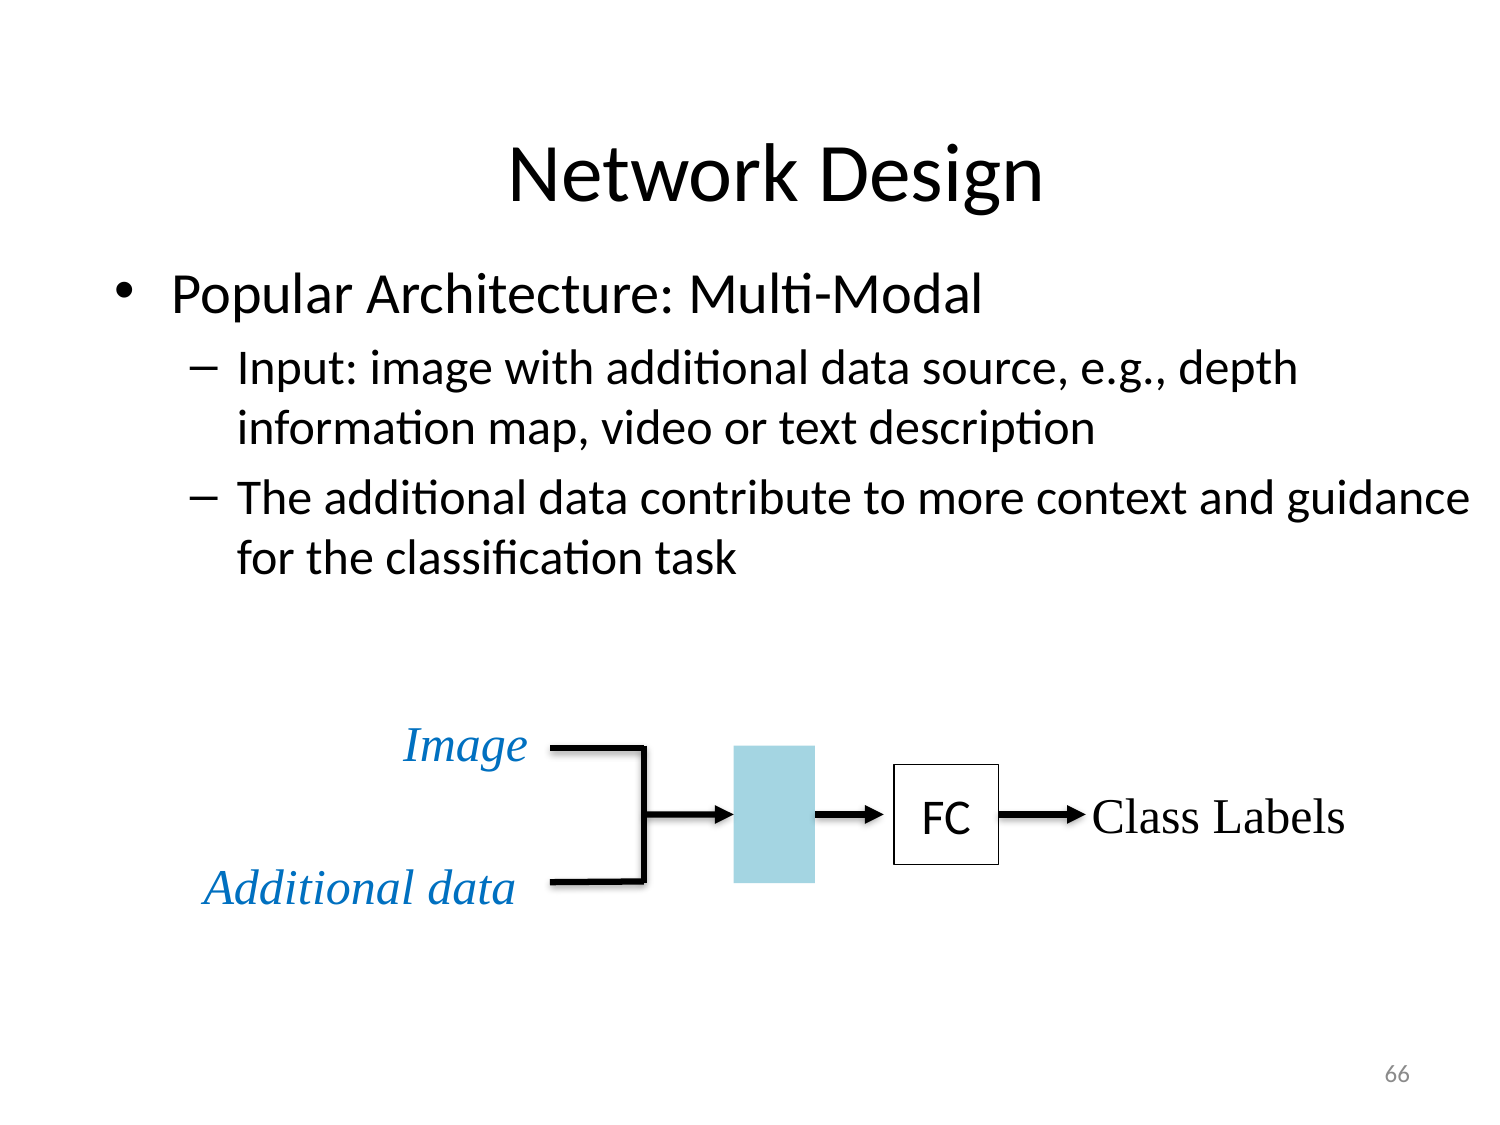

# Network Design
Popular Architecture: Multi-Modal
Input: image with additional data source, e.g., depth information map, video or text description
The additional data contribute to more context and guidance for the classification task

Image

FC
Class Labels
Additional data
66